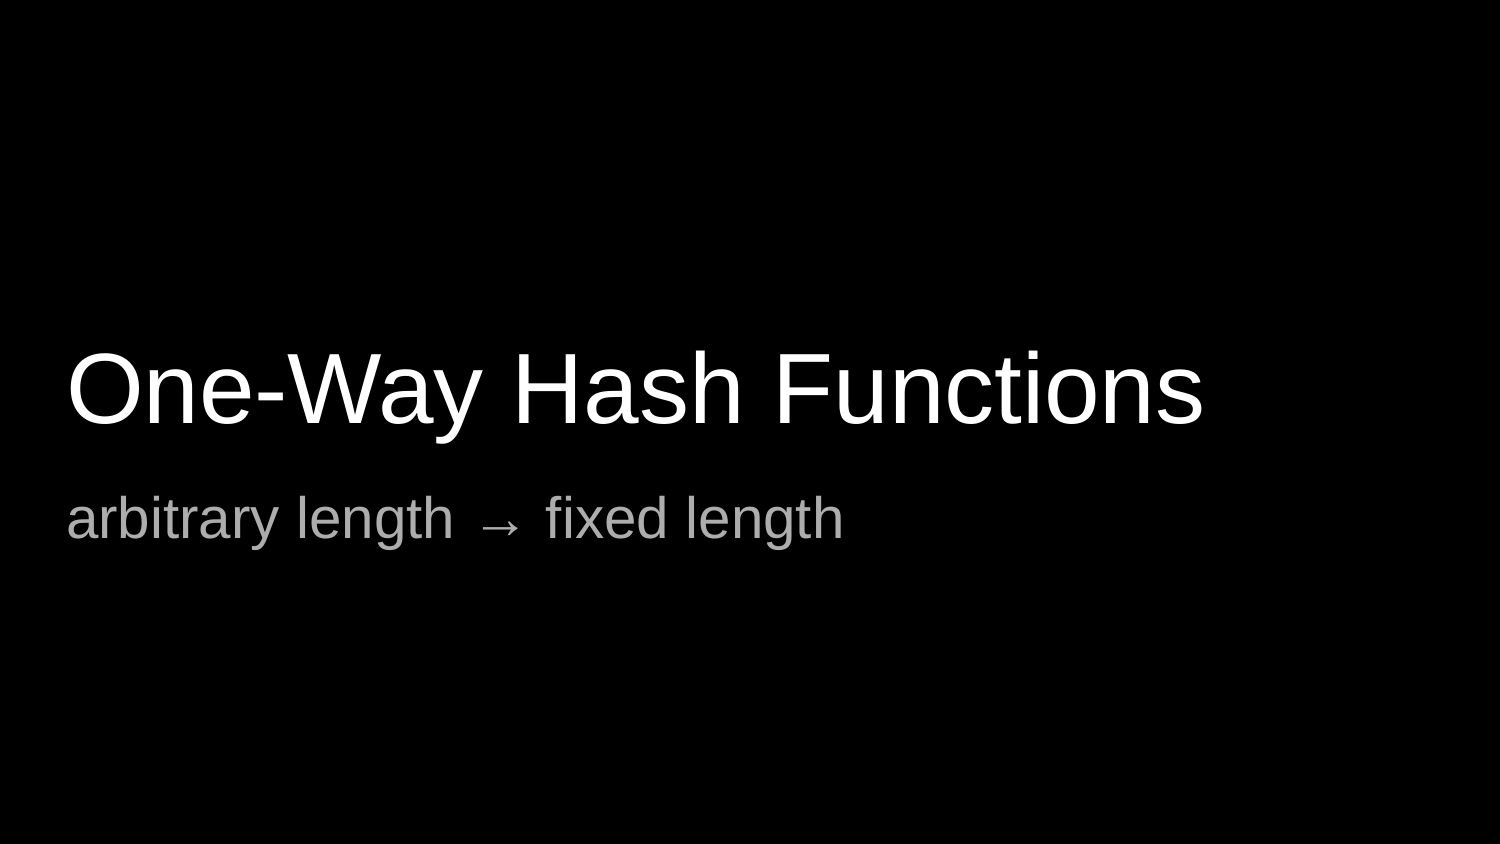

# One-Way Hash Functions
arbitrary length → fixed length